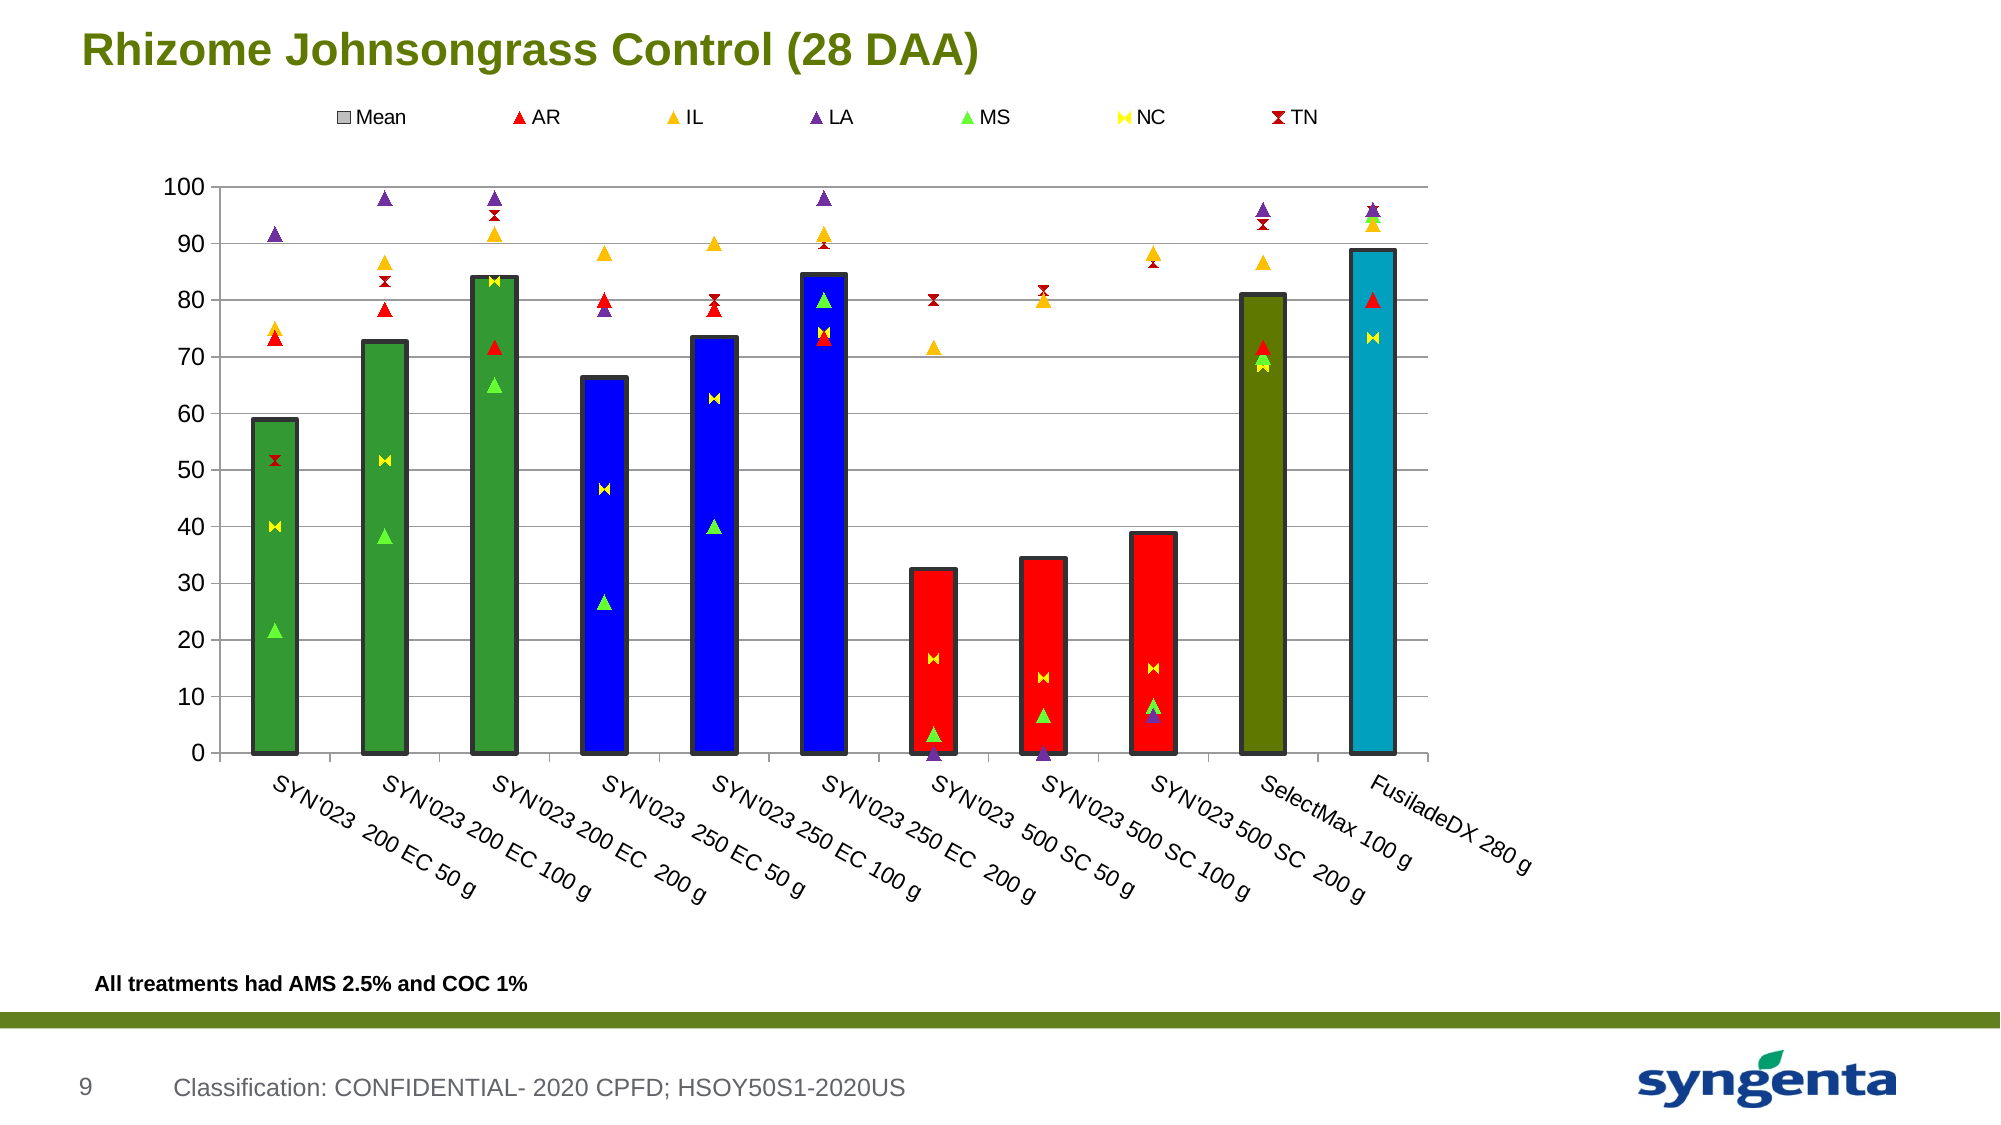

# Rhizome Johnsongrass Control (28 DAA)

### Chart

| Category | Mean | AR | IL | LA | MS | NC | TN |
|---|---|---|---|---|---|---|---|
| SYN'023  200 EC 50 g | 58.888888888888495 | 73.333333333333 | 75.0 | 91.666666666666 | 21.666666666666 | 40.0 | 51.666666666666 |
| SYN'023 200 EC 100 g | 72.72222222222183 | 78.333333333333 | 86.666666666666 | 98.0 | 38.333333333333 | 51.666666666666 | 83.333333333333 |
| SYN'023 200 EC  200 g | 84.11111111111084 | 71.666666666666 | 91.666666666666 | 98.0 | 65.0 | 83.333333333333 | 95.0 |
| SYN'023  250 EC 50 g | 66.3888888888885 | 80.0 | 88.33333333333299 | 78.333333333333 | 26.666666666666 | 46.666666666666 | 78.333333333333 |
| SYN'023 250 EC 100 g | 73.49999999999984 | 78.333333333333 | 90.0 | 90.0 | 40.0 | 62.666666666666 | 80.0 |
| SYN'023 250 EC  200 g | 84.55555555555533 | 73.333333333333 | 91.666666666666 | 98.0 | 80.0 | 74.333333333333 | 90.0 |
| SYN'023  500 SC 50 g | 32.499999999999666 | 23.333333333333 | 71.666666666666 | 0.0 | 3.333333333333 | 16.666666666666 | 80.0 |
| SYN'023 500 SC 100 g | 34.444444444444166 | 25.0 | 80.0 | 0.0 | 6.666666666666 | 13.333333333333 | 81.666666666666 |
| SYN'023 500 SC  200 g | 38.888888888888495 | 28.333333333333 | 88.33333333333299 | 6.666666666666 | 8.333333333333 | 15.0 | 86.666666666666 |
| SelectMax 100 g | 80.99999999999967 | 71.666666666666 | 86.666666666666 | 96.0 | 70.0 | 68.333333333333 | 93.33333333333299 |
| FusiladeDX 280 g | 88.88888888888864 | 80.0 | 93.33333333333299 | 96.0 | 95.0 | 73.333333333333 | 95.666666666666 |
All treatments had AMS 2.5% and COC 1%
Classification: CONFIDENTIAL- 2020 CPFD; HSOY50S1-2020US